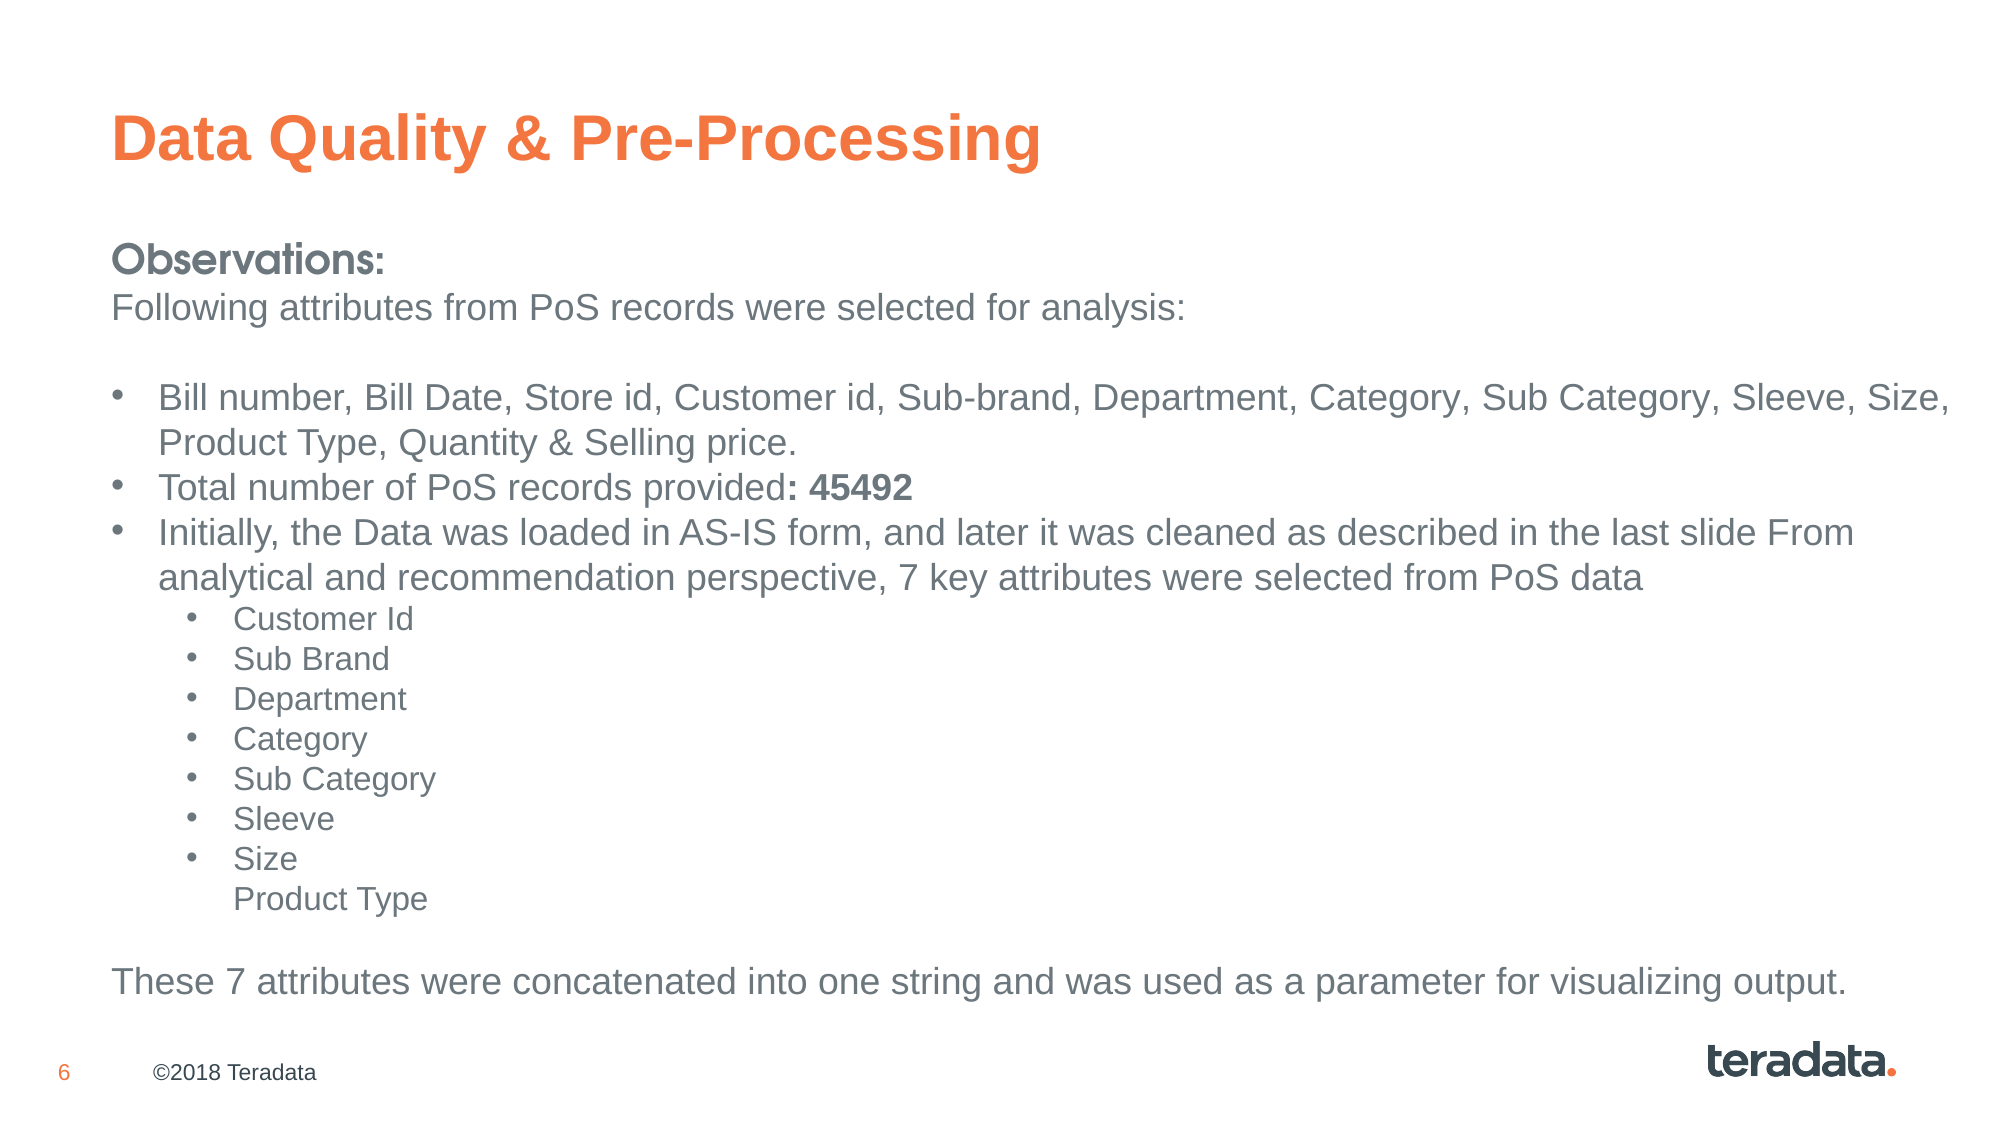

# Data Quality & Pre-Processing
Observations:
Following attributes from PoS records were selected for analysis:
Bill number, Bill Date, Store id, Customer id, Sub-brand, Department, Category, Sub Category, Sleeve, Size, Product Type, Quantity & Selling price.
Total number of PoS records provided: 45492
Initially, the Data was loaded in AS-IS form, and later it was cleaned as described in the last slide From analytical and recommendation perspective, 7 key attributes were selected from PoS data
Customer Id
Sub Brand
Department
Category
Sub Category
Sleeve
Size
Product Type

These 7 attributes were concatenated into one string and was used as a parameter for visualizing output.

©2018 Teradata